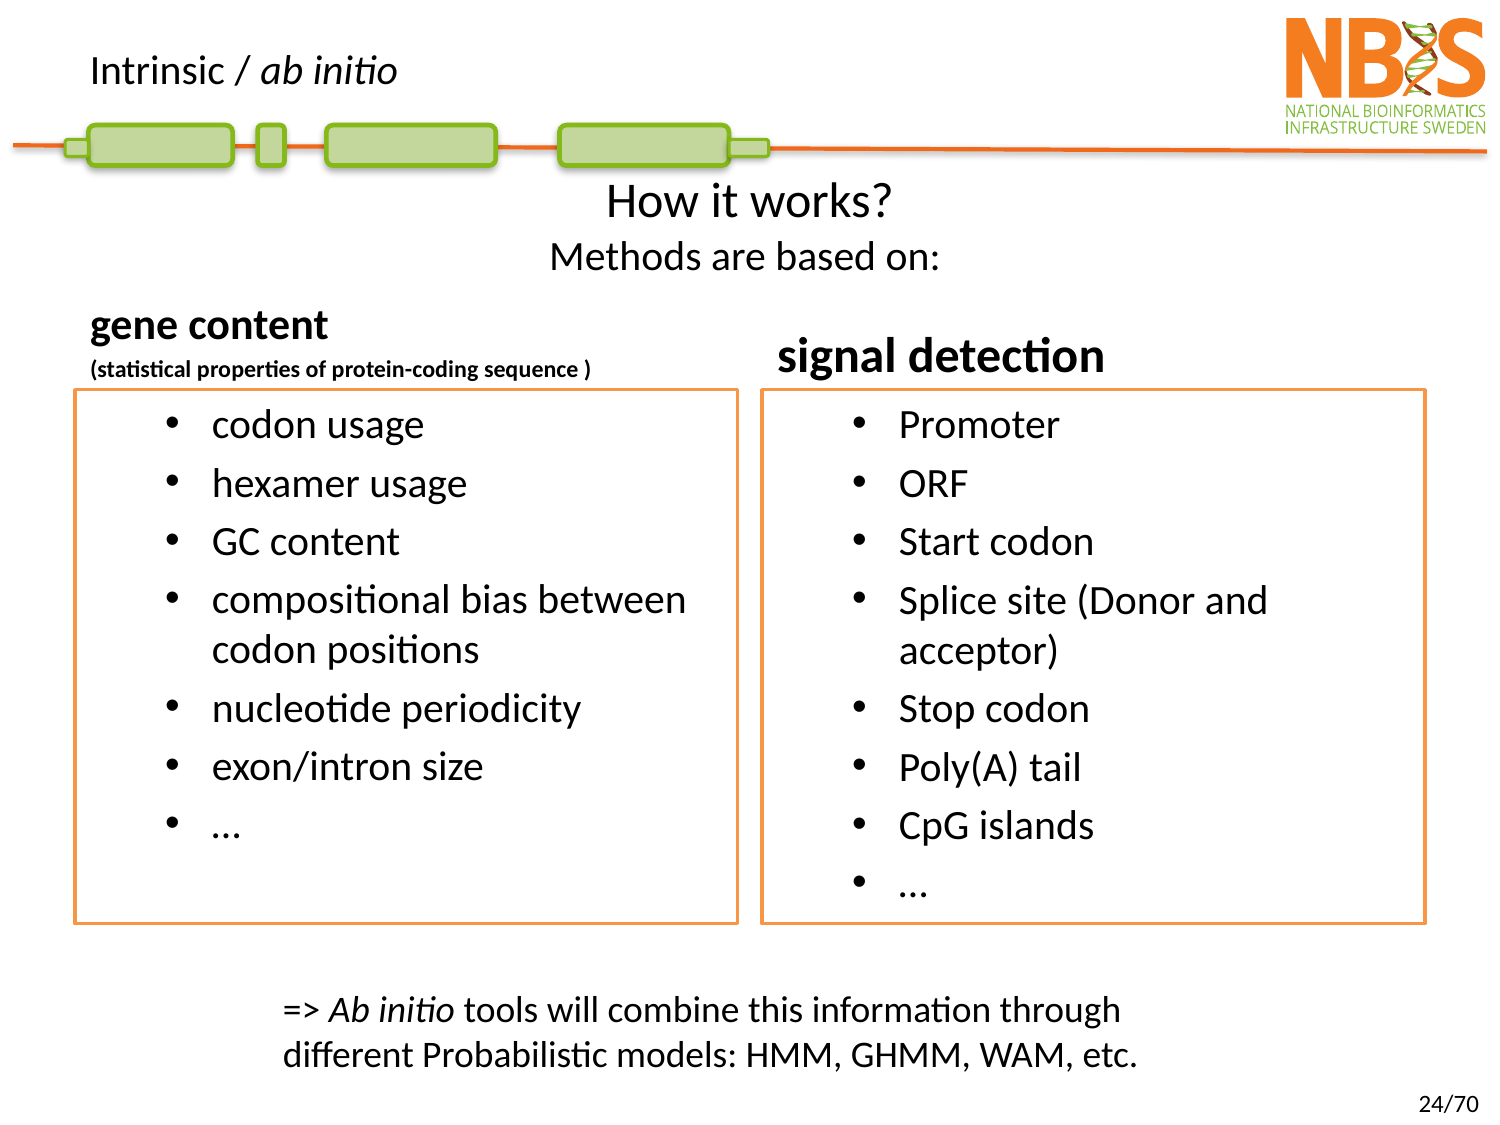

# Intrinsic / ab initio
How it works?
Methods are based on:
gene content
(statistical properties of protein-coding sequence )
signal detection
codon usage
hexamer usage
GC content
compositional bias between codon positions
nucleotide periodicity
exon/intron size
…
Promoter
ORF
Start codon
Splice site (Donor and acceptor)
Stop codon
Poly(A) tail
CpG islands
…

=> Ab initio tools will combine this information through different Probabilistic models: HMM, GHMM, WAM, etc.
24/70